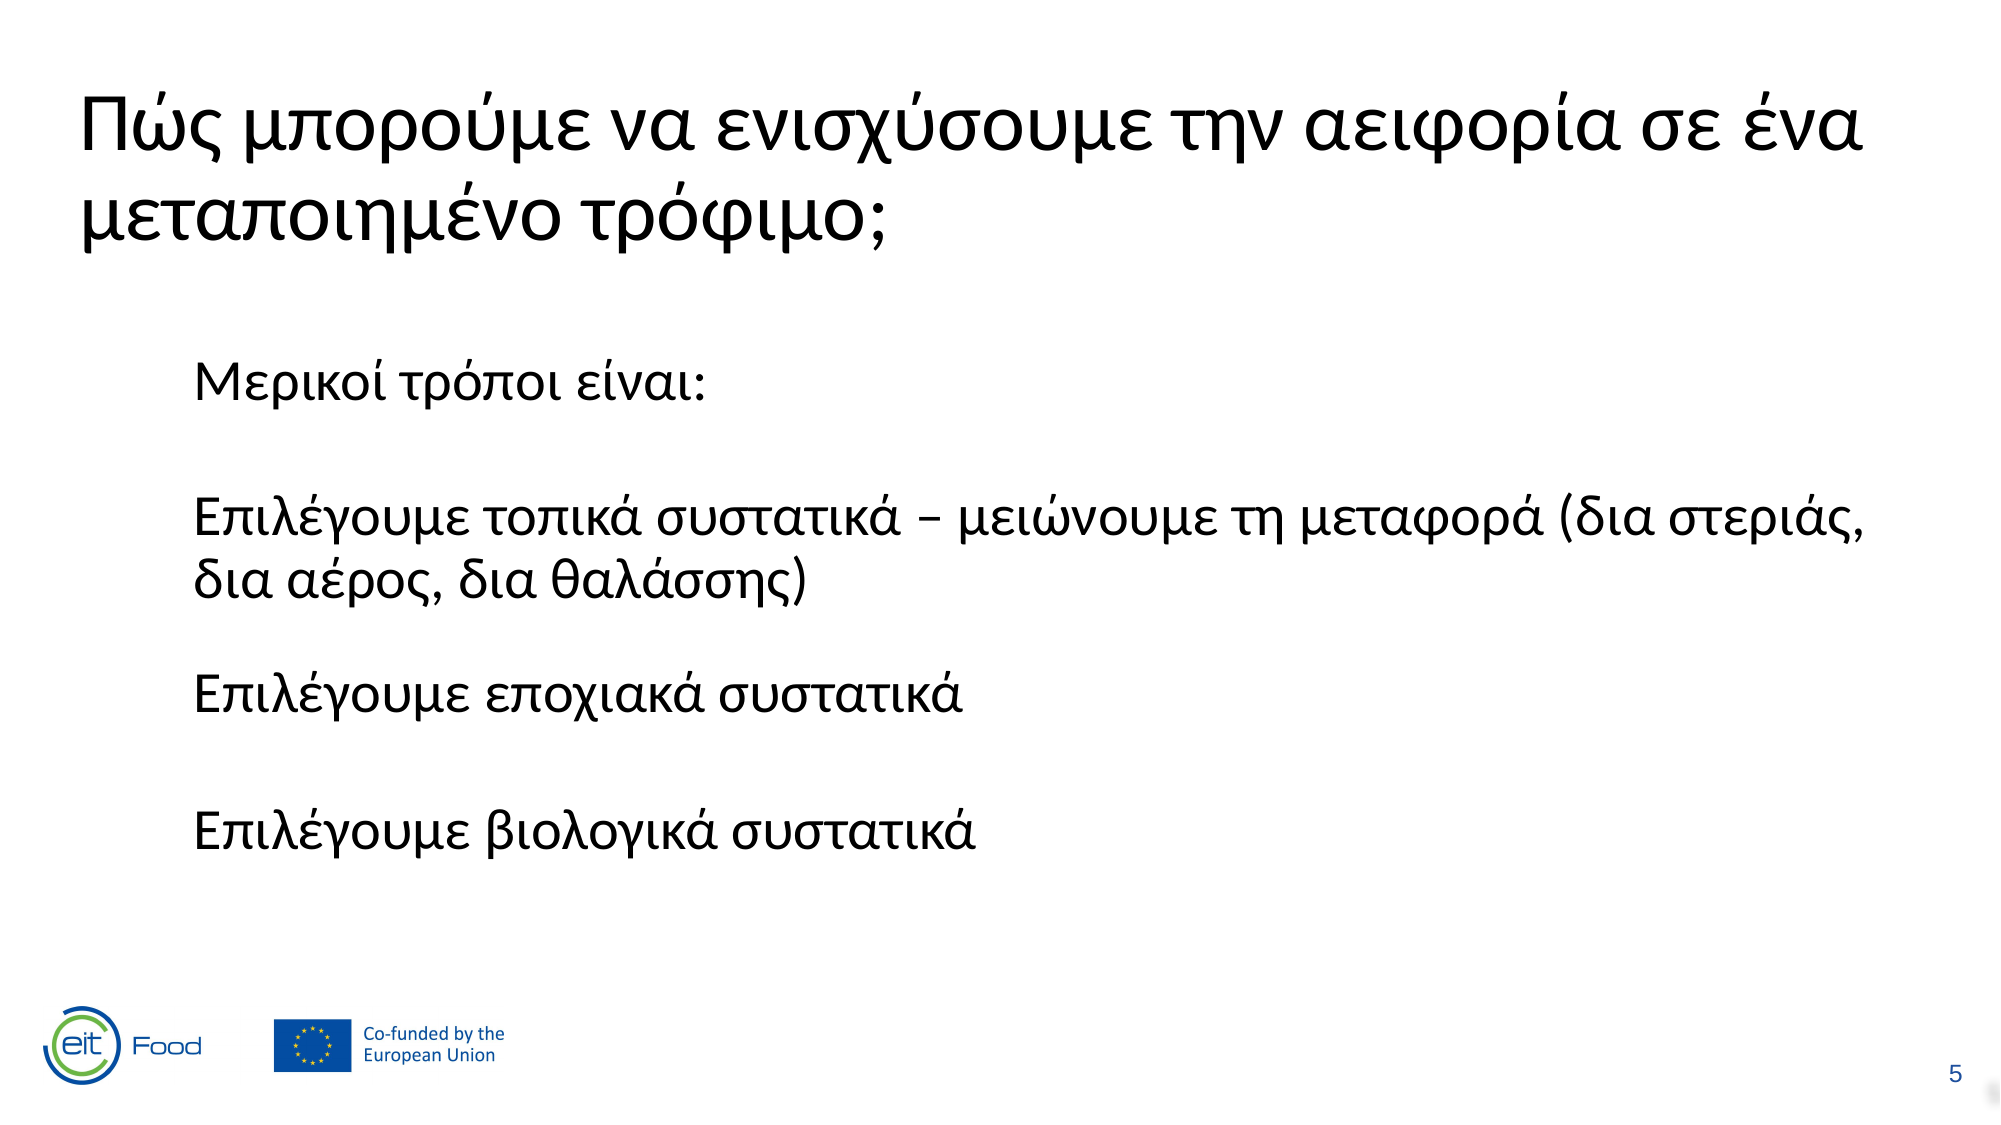

Πώς μπορούμε να ενισχύσουμε την αειφορία σε ένα μεταποιημένο τρόφιμο;
Μερικοί τρόποι είναι:
Επιλέγουμε τοπικά συστατικά – μειώνουμε τη μεταφορά (δια στεριάς, δια αέρος, δια θαλάσσης)
Επιλέγουμε εποχιακά συστατικά

Επιλέγουμε βιολογικά συστατικά
5